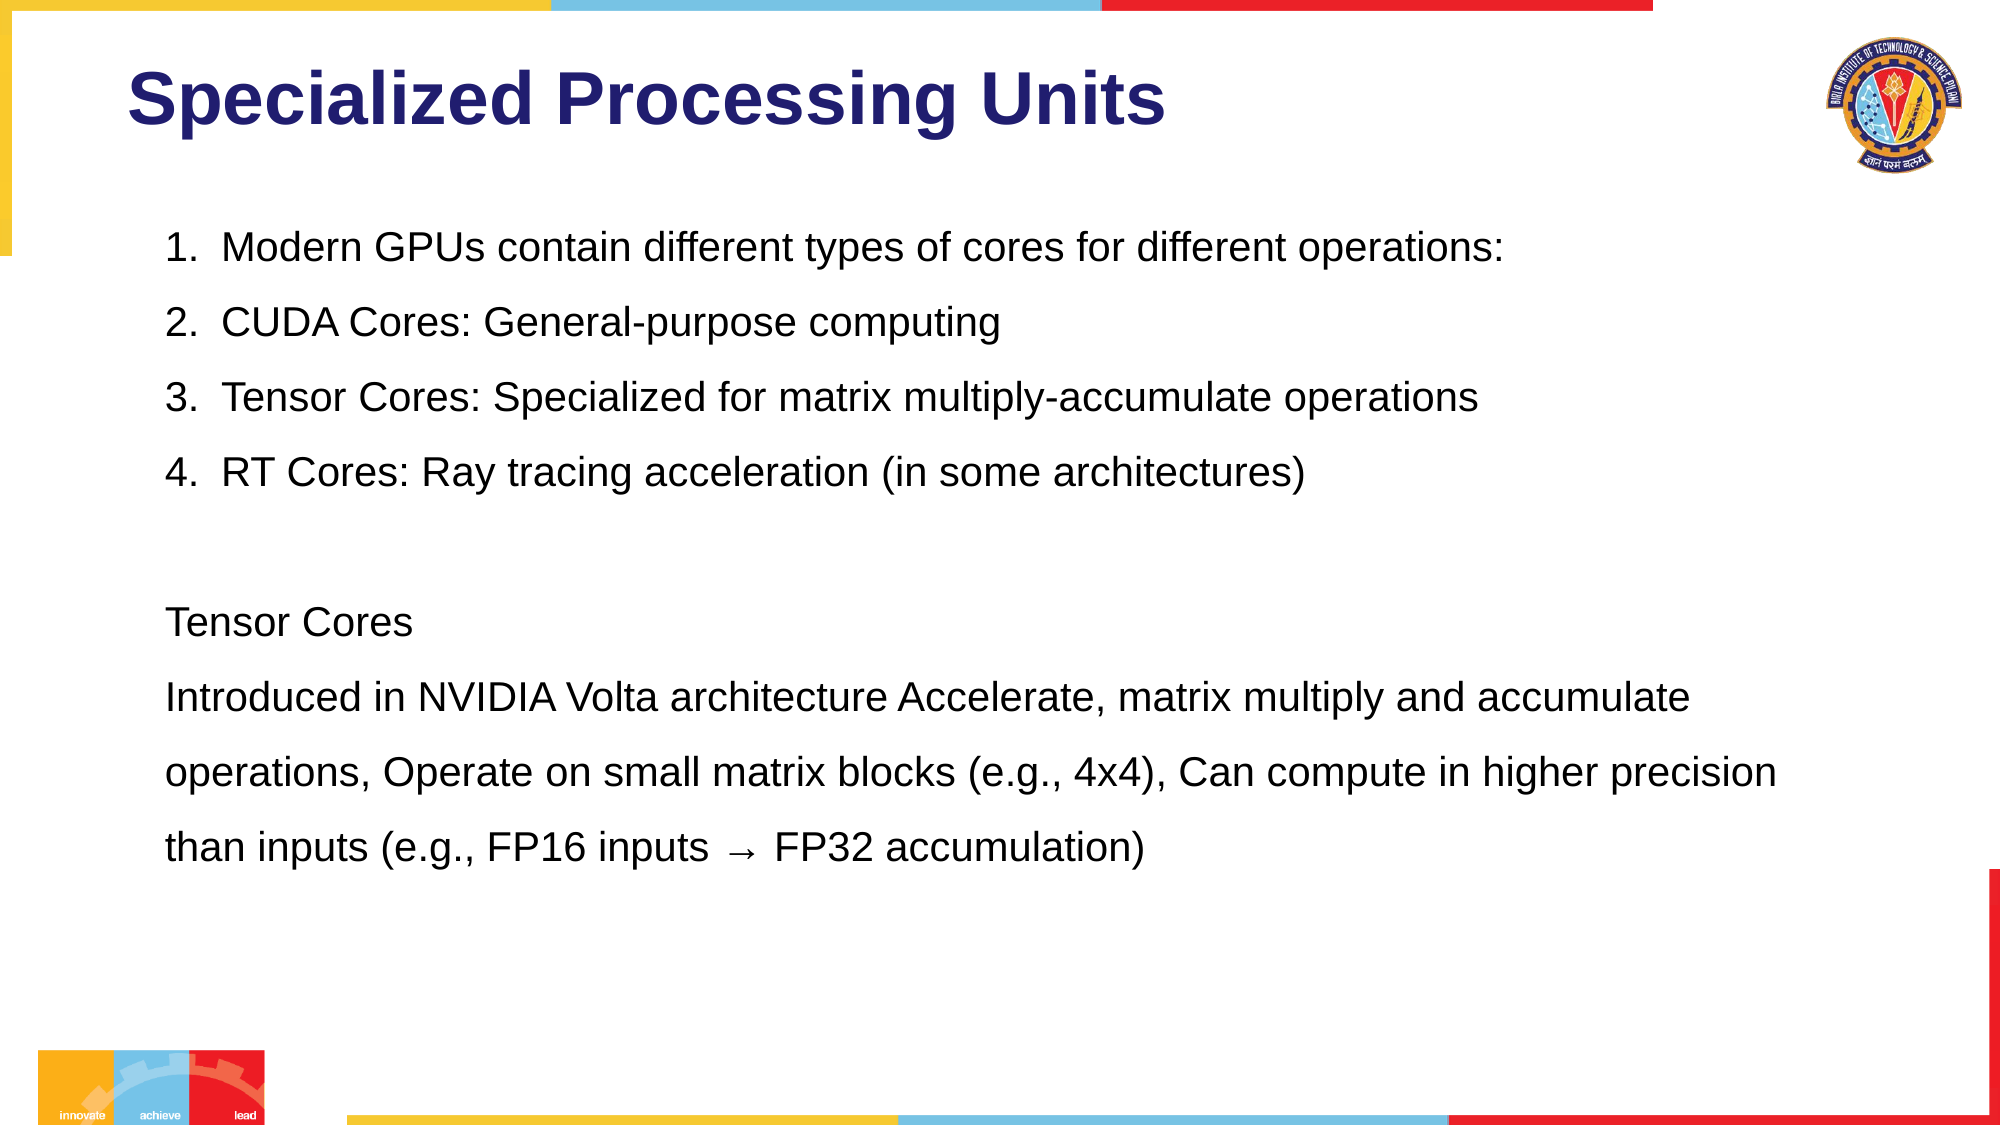

# Specialized Processing Units
Modern GPUs contain different types of cores for different operations:
CUDA Cores: General-purpose computing
Tensor Cores: Specialized for matrix multiply-accumulate operations
RT Cores: Ray tracing acceleration (in some architectures)

Tensor Cores
Introduced in NVIDIA Volta architecture Accelerate, matrix multiply and accumulate operations, Operate on small matrix blocks (e.g., 4x4), Can compute in higher precision than inputs (e.g., FP16 inputs → FP32 accumulation)